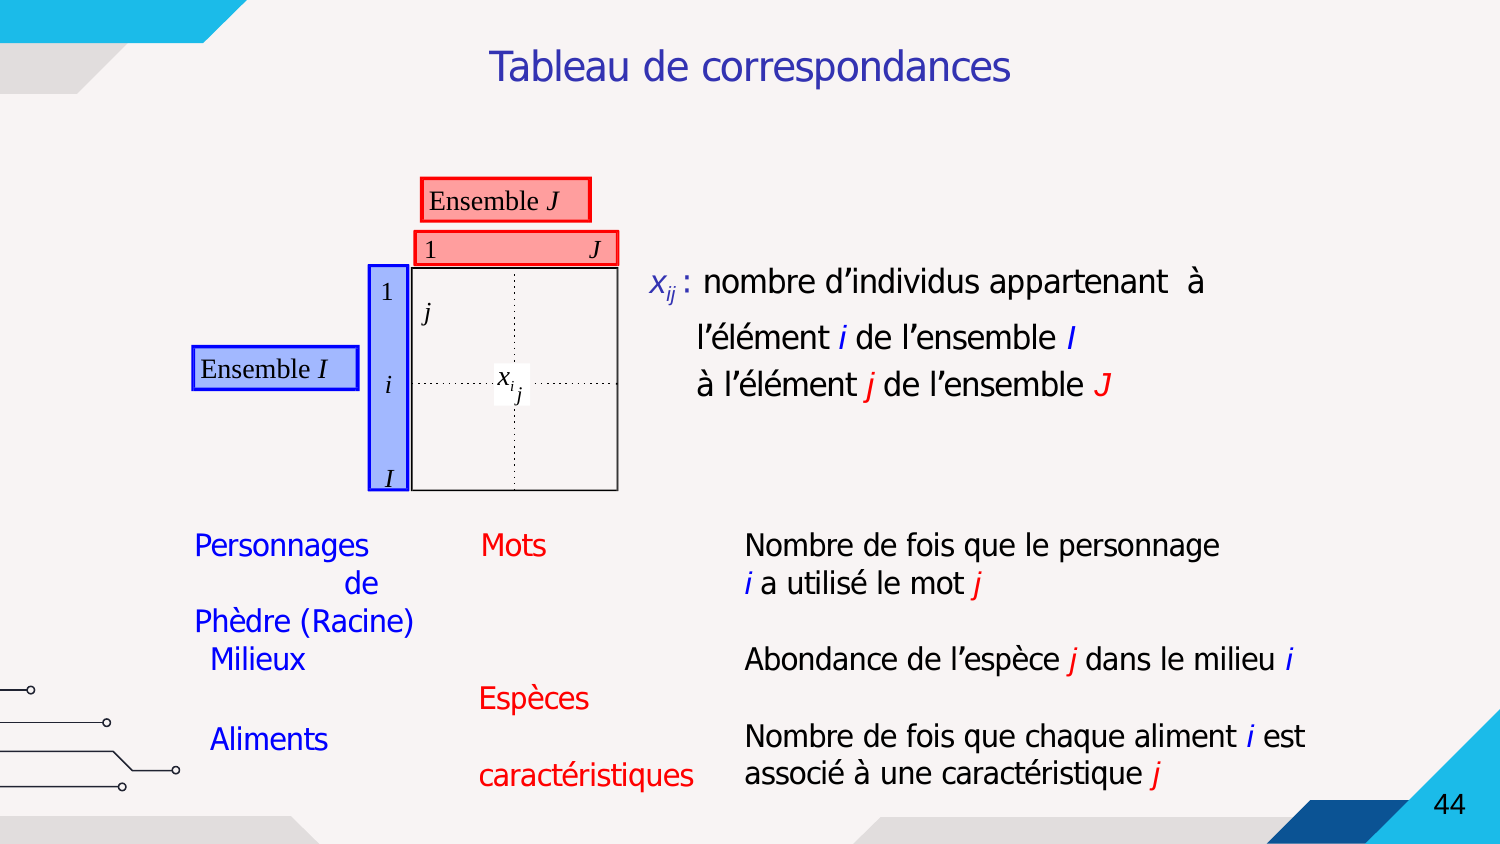

Tableau de correspondances

Ensemble J

1	j
J
xij : nombre d’individus appartenant  à l’élément i de l’ensemble I
à l’élément j de l’ensemble J

1

Ensemble I
xi
i
j
I
Personnages	de  Phèdre (Racine)
Mots

Espèces
caractéristiques
Nombre de fois que le personnage
i a utilisé le mot j

Abondance de l’espèce j dans le milieu i

Nombre de fois que chaque aliment i est associé à une caractéristique j
Milieux
Aliments
44